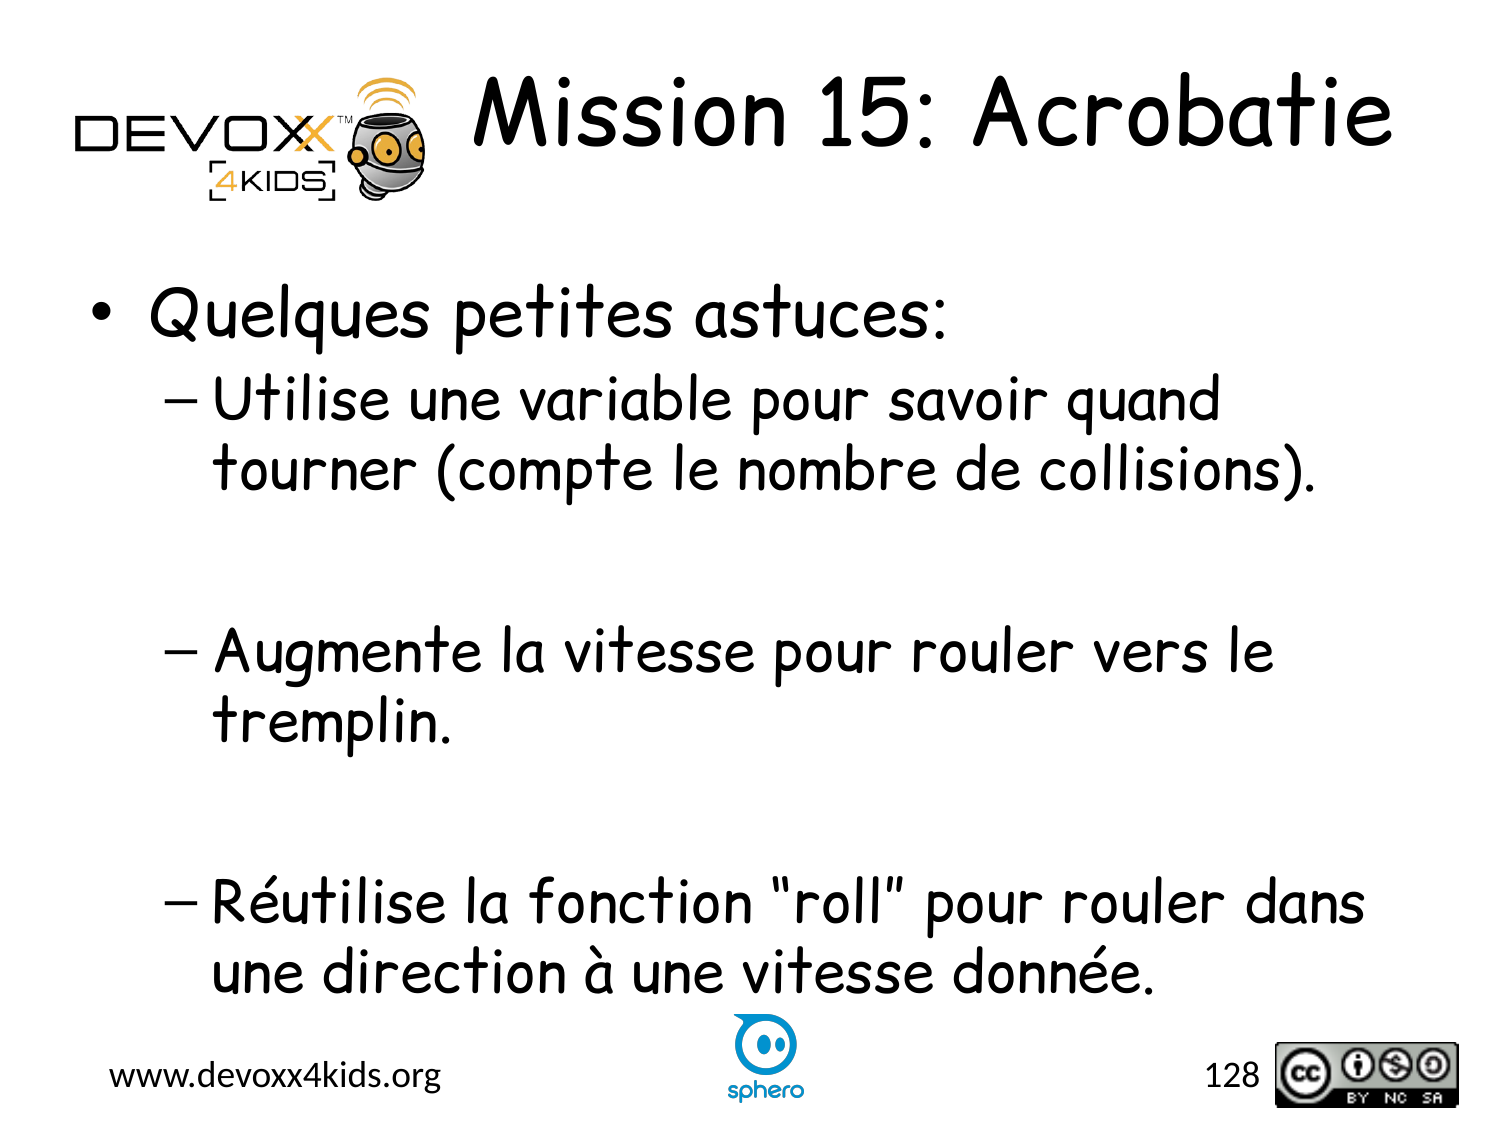

# Mission 15: Acrobatie
Quelques petites astuces:
Utilise une variable pour savoir quand tourner (compte le nombre de collisions).

Augmente la vitesse pour rouler vers le tremplin.

Réutilise la fonction “roll” pour rouler dans une direction à une vitesse donnée.

128